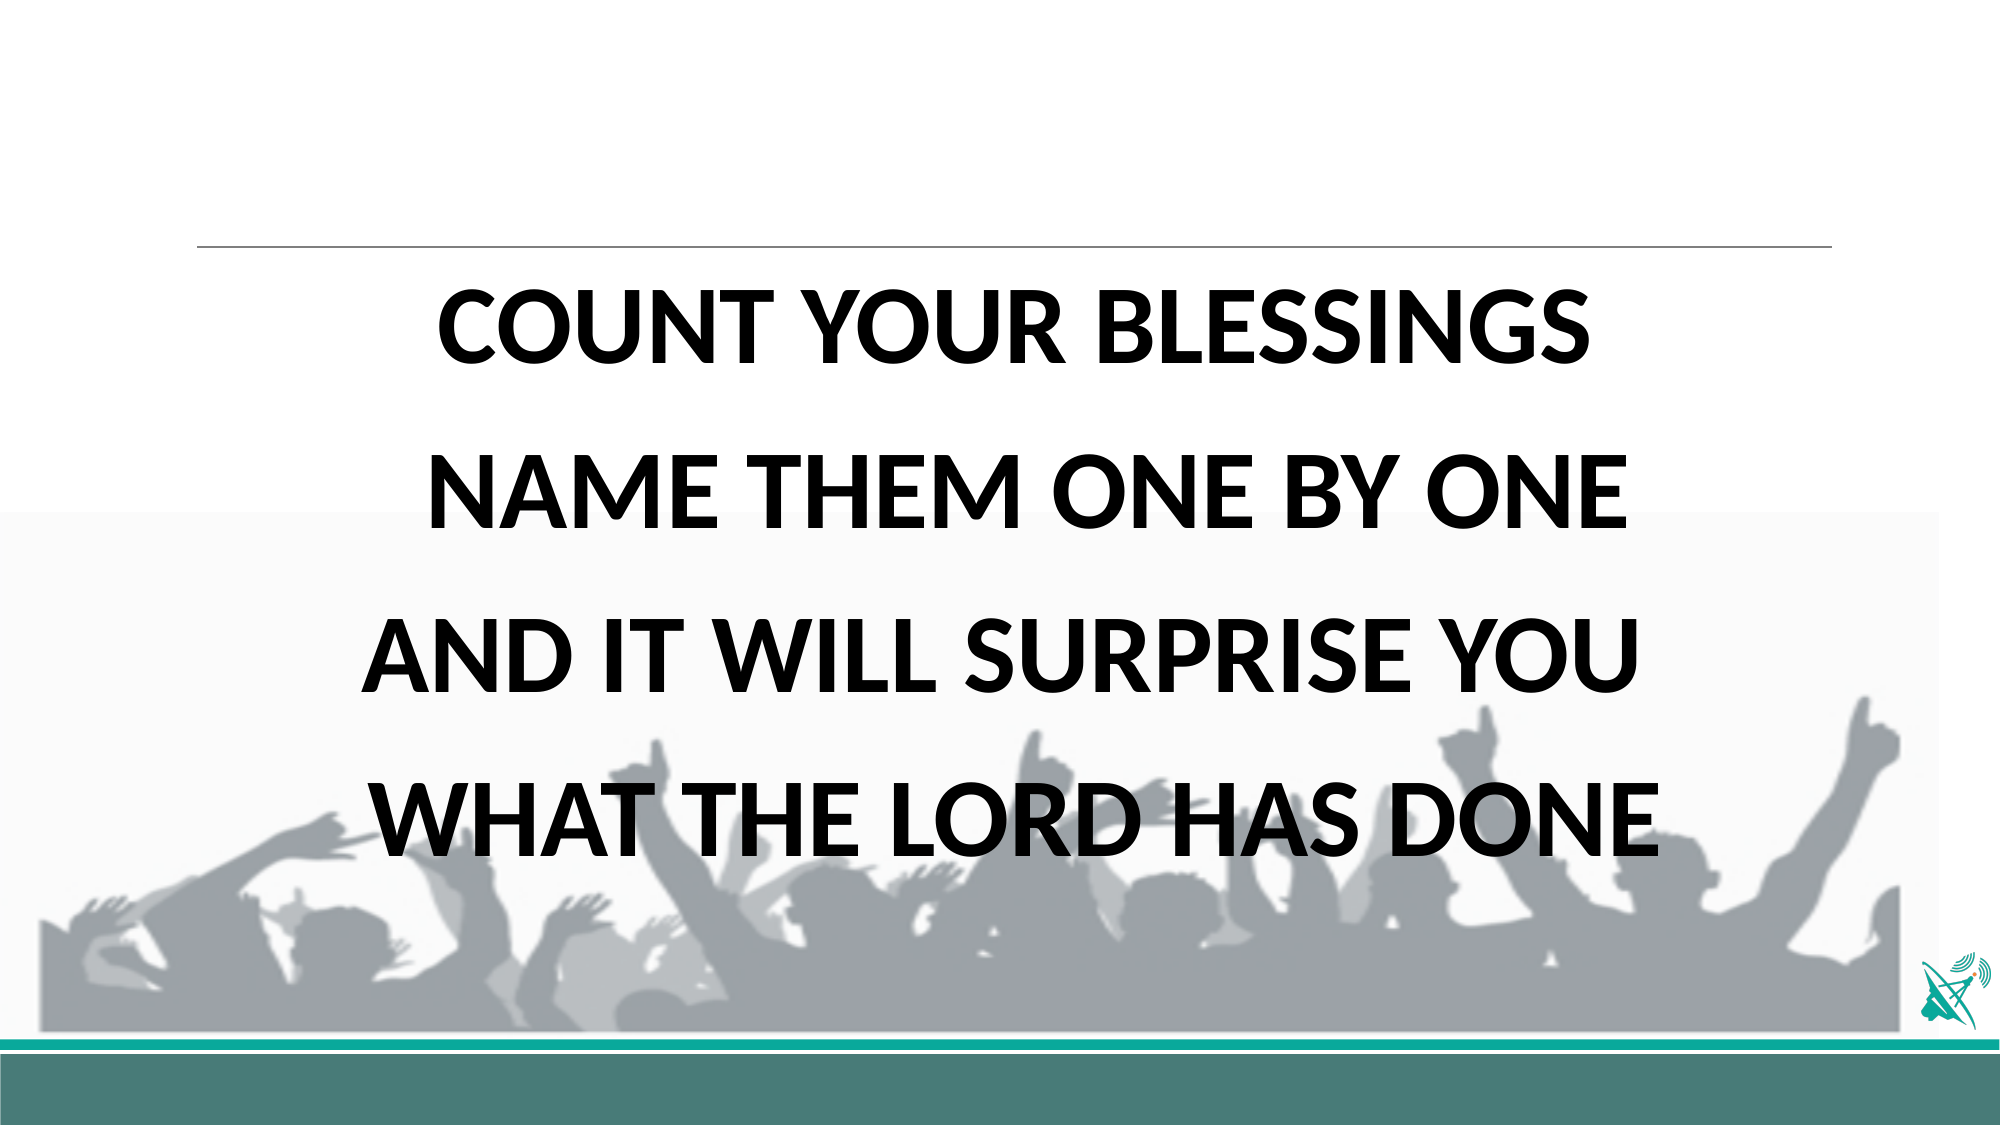

COUNT YOUR BLESSINGS
 NAME THEM ONE BY ONE
AND IT WILL SURPRISE YOU
WHAT THE LORD HAS DONE